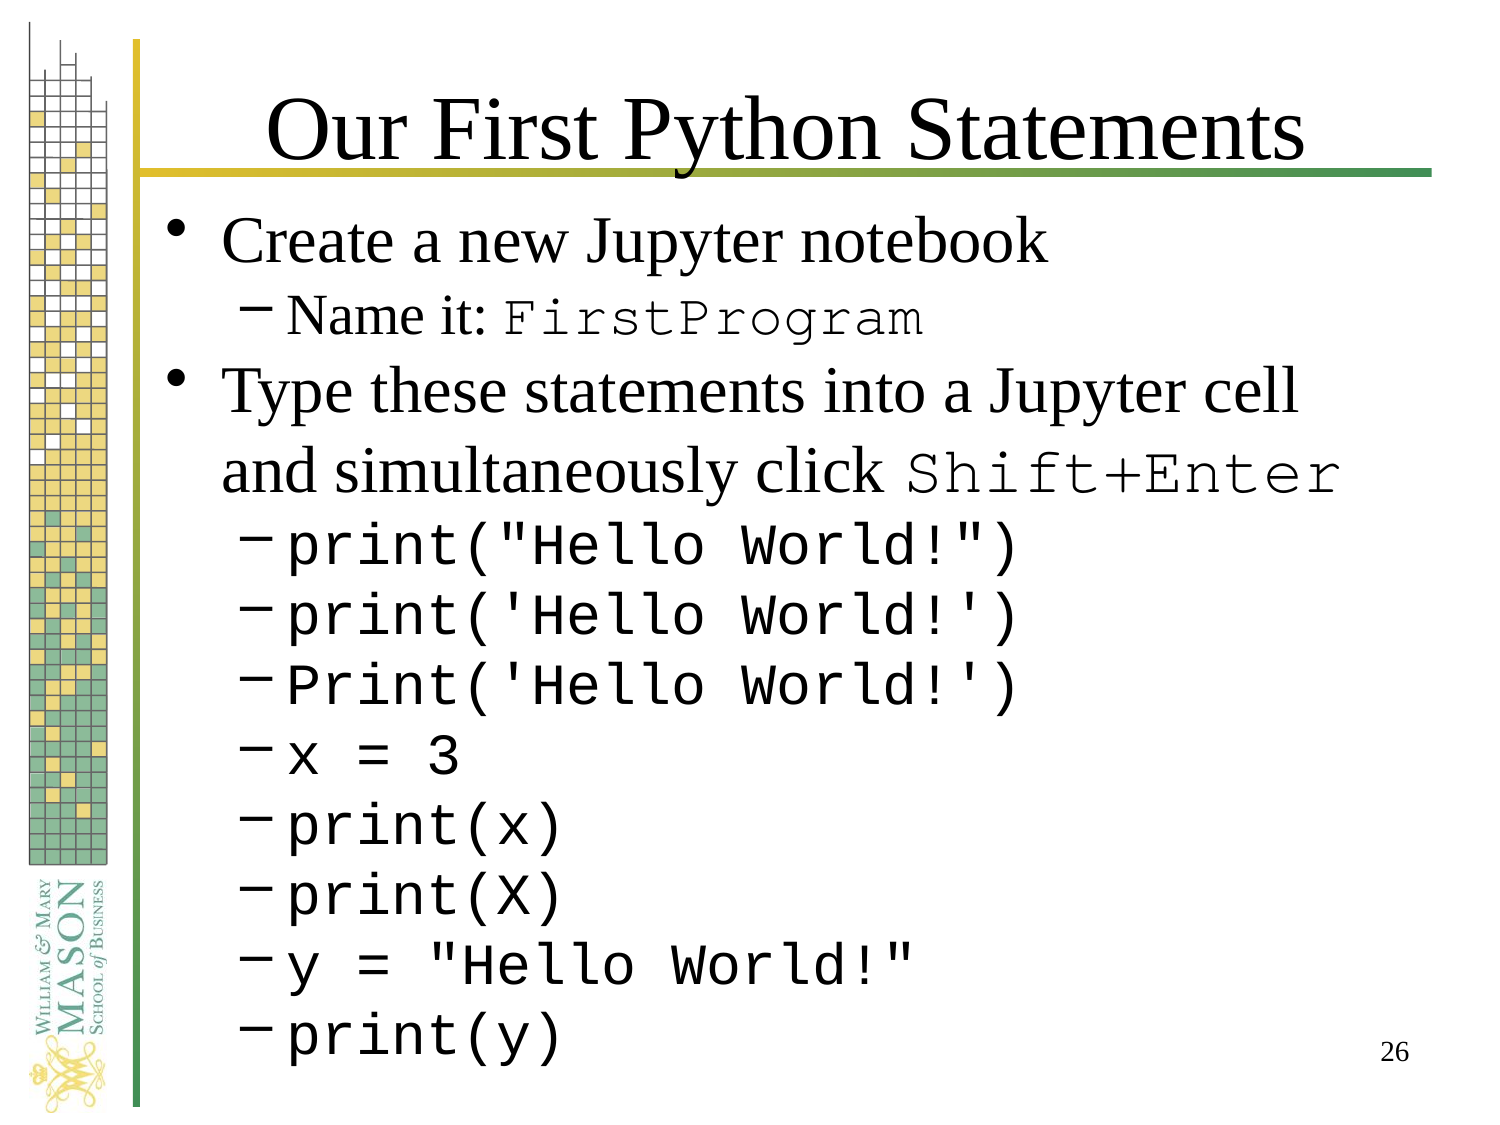

# Our First Python Statements
Create a new Jupyter notebook
Name it: FirstProgram
Type these statements into a Jupyter cell and simultaneously click Shift+Enter
print("Hello World!")
print('Hello World!')
Print('Hello World!')
x = 3
print(x)
print(X)
y = "Hello World!"
print(y)
26